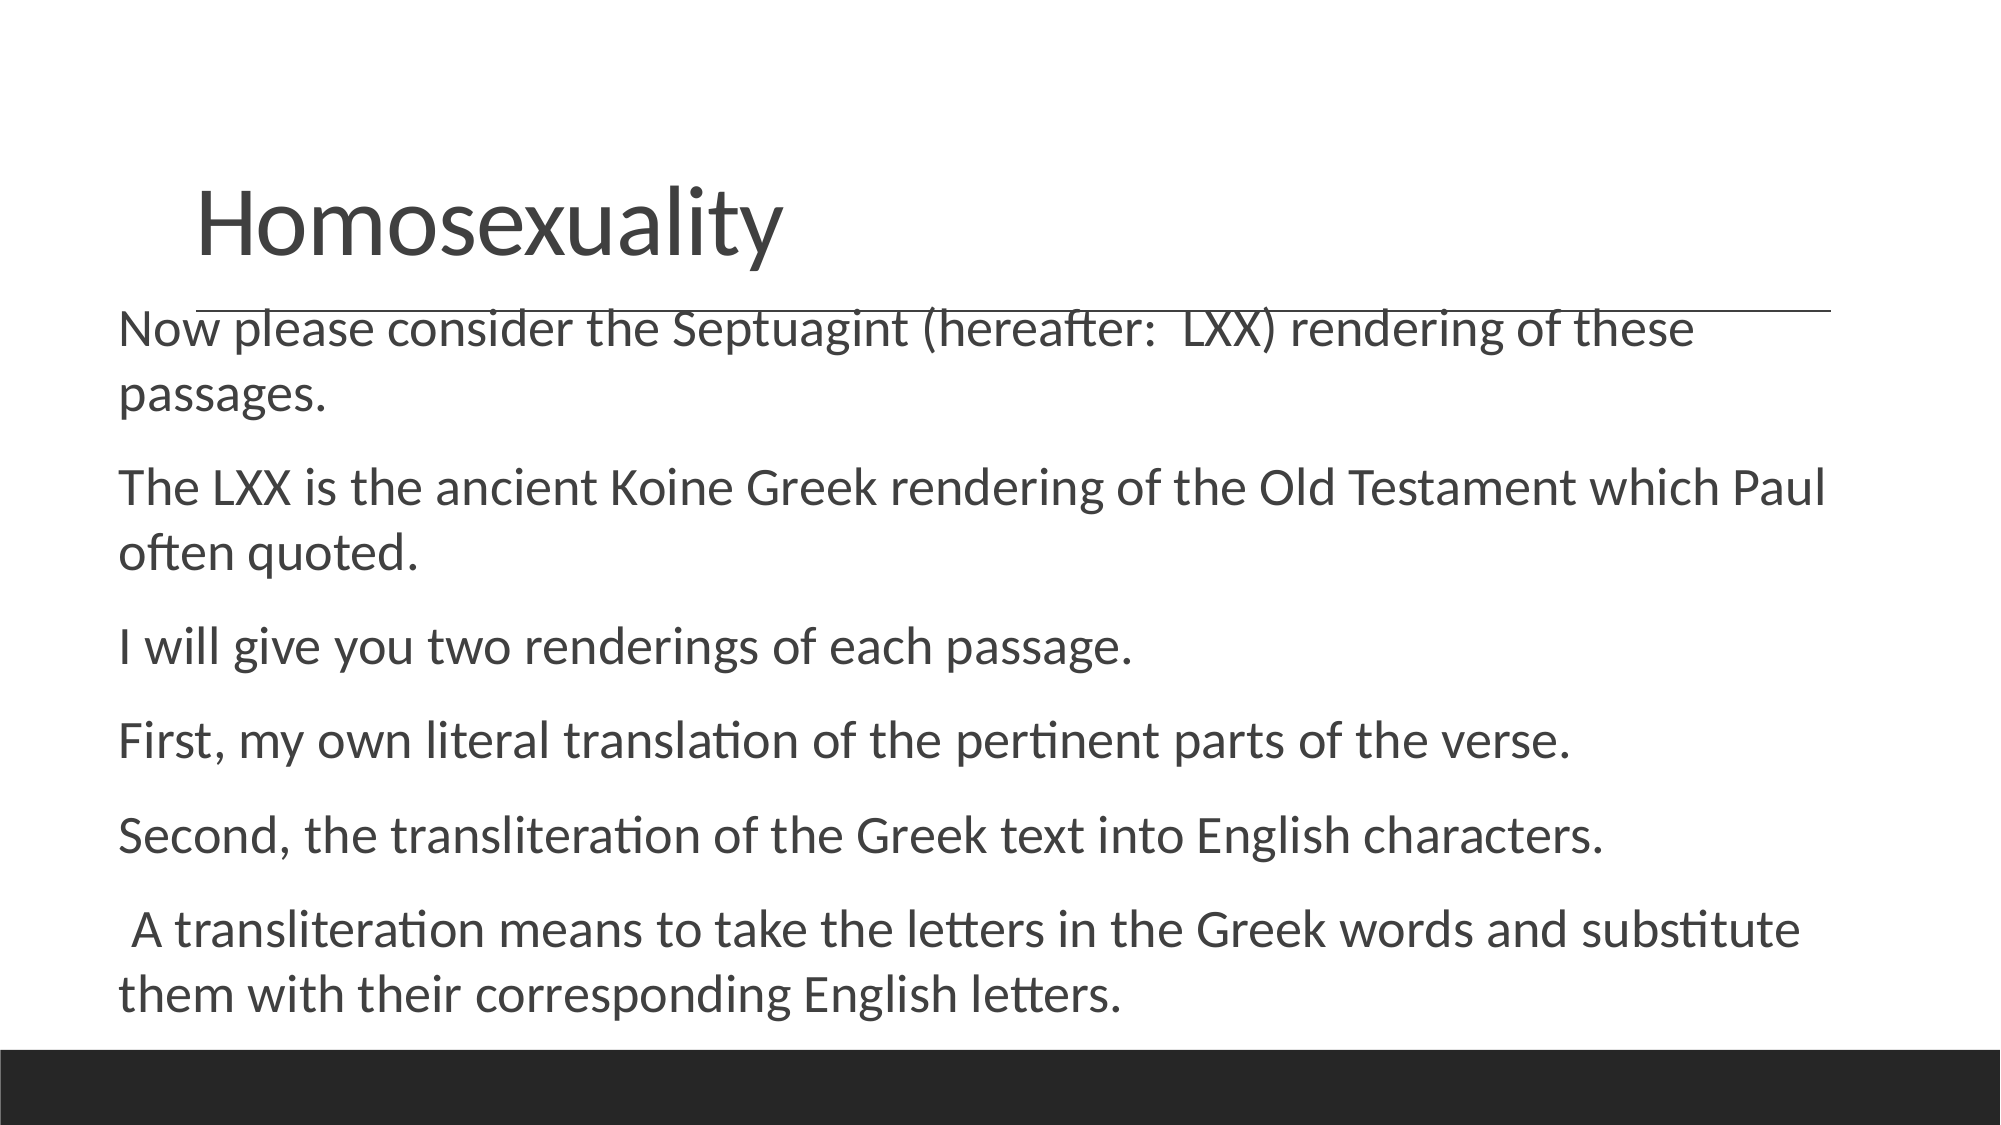

# Homosexuality
Now please consider the Septuagint (hereafter:  LXX) rendering of these passages.
The LXX is the ancient Koine Greek rendering of the Old Testament which Paul often quoted.
I will give you two renderings of each passage.
First, my own literal translation of the pertinent parts of the verse.
Second, the transliteration of the Greek text into English characters.
 A transliteration means to take the letters in the Greek words and substitute them with their corresponding English letters.